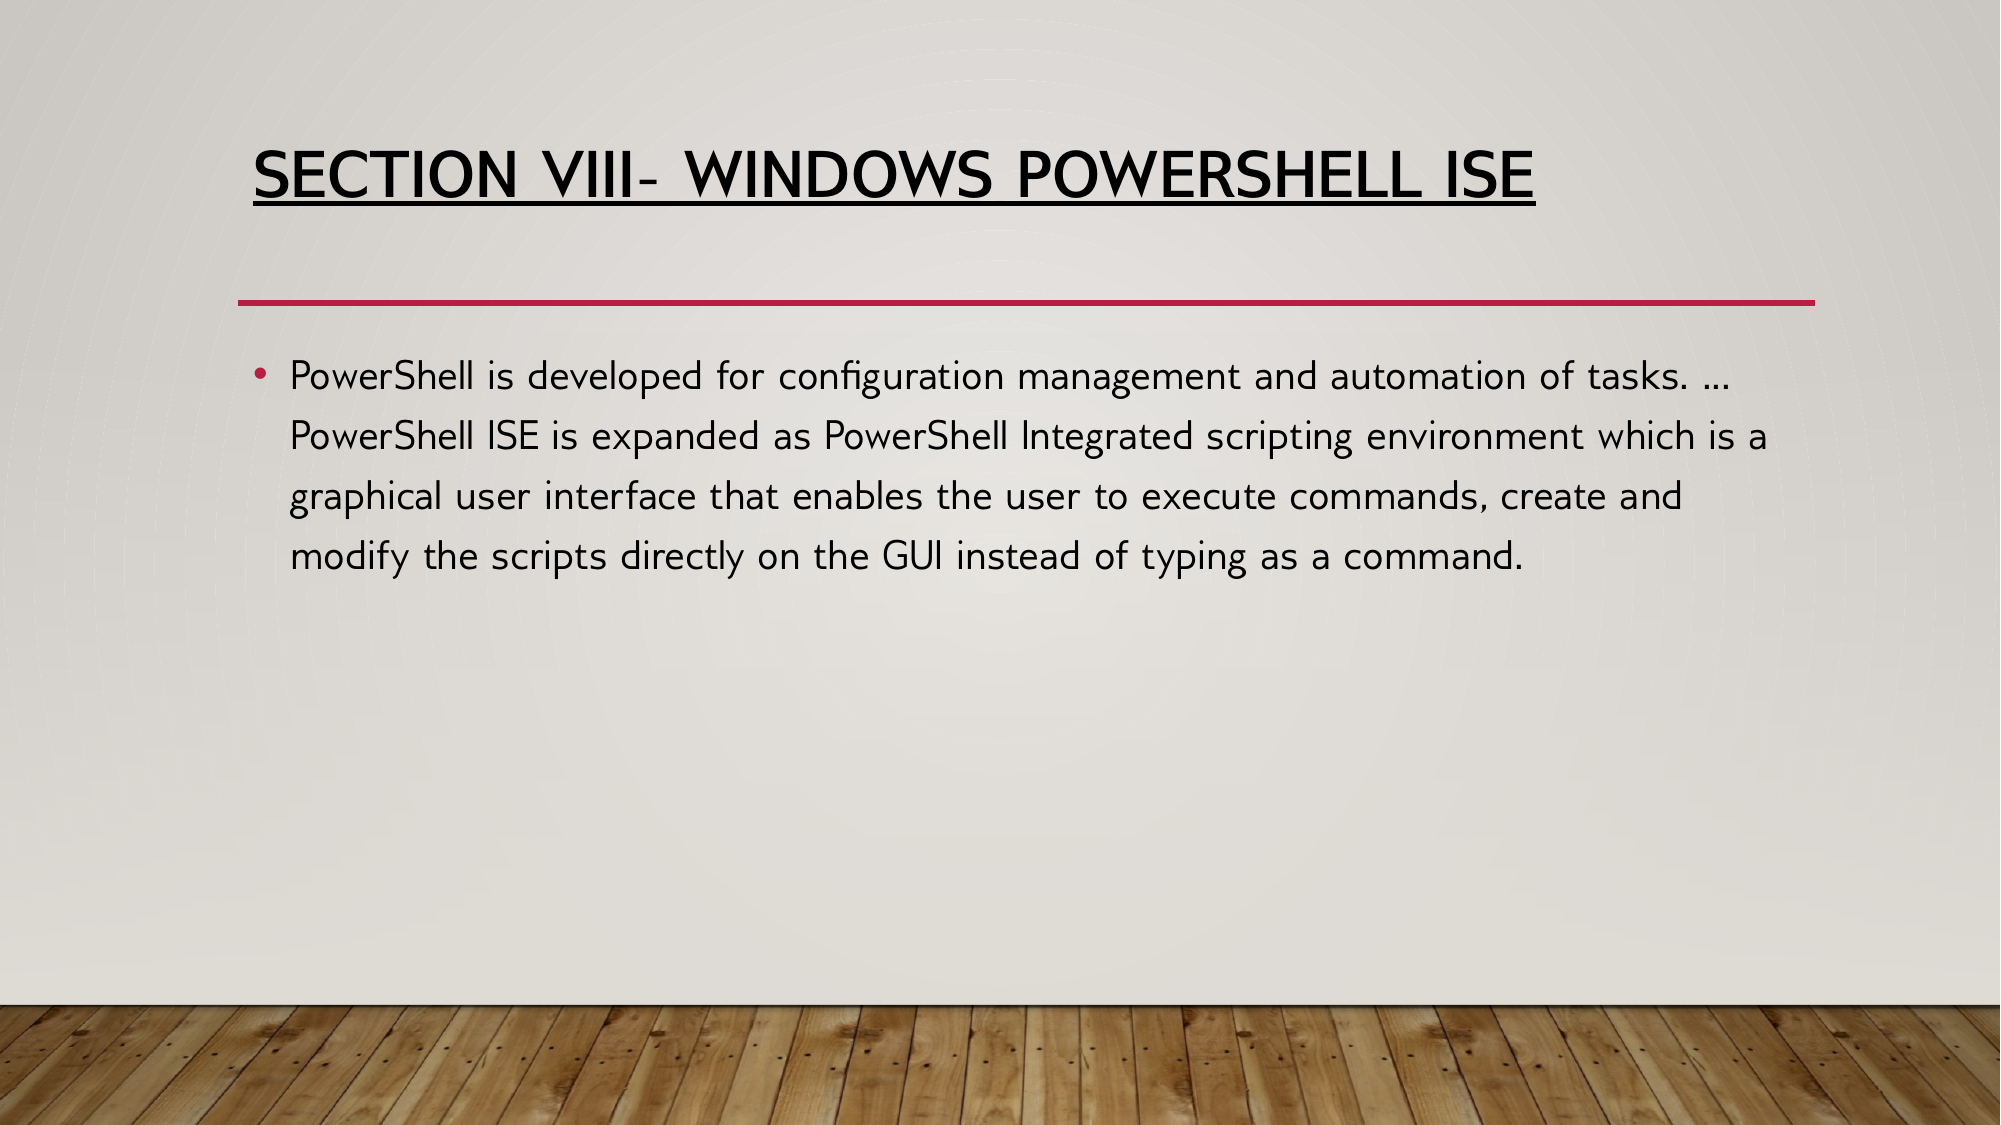

# Section VIII- WINDOWS POWERSHELL ISE
PowerShell is developed for configuration management and automation of tasks. ... PowerShell ISE is expanded as PowerShell Integrated scripting environment which is a graphical user interface that enables the user to execute commands, create and modify the scripts directly on the GUI instead of typing as a command.